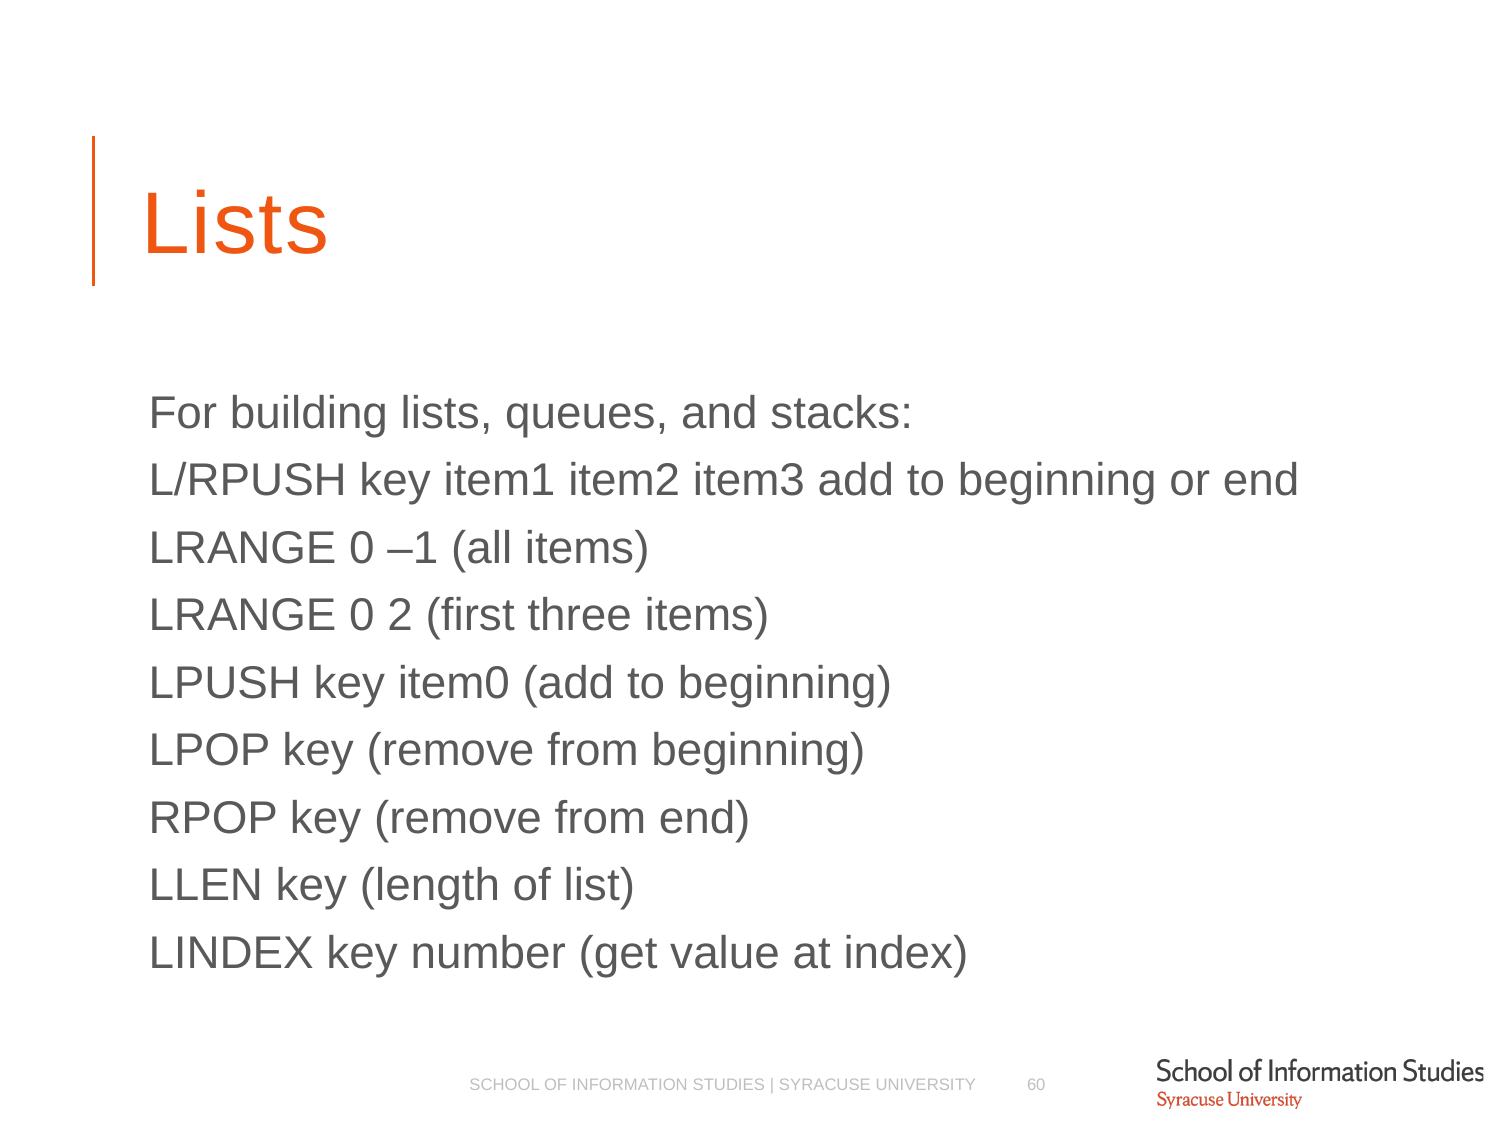

# Lists
For building lists, queues, and stacks:
L/RPUSH key item1 item2 item3 add to beginning or end
LRANGE 0 –1 (all items)
LRANGE 0 2 (first three items)
LPUSH key item0 (add to beginning)
LPOP key (remove from beginning)
RPOP key (remove from end)
LLEN key (length of list)
LINDEX key number (get value at index)
School of Information Studies | Syracuse University
60